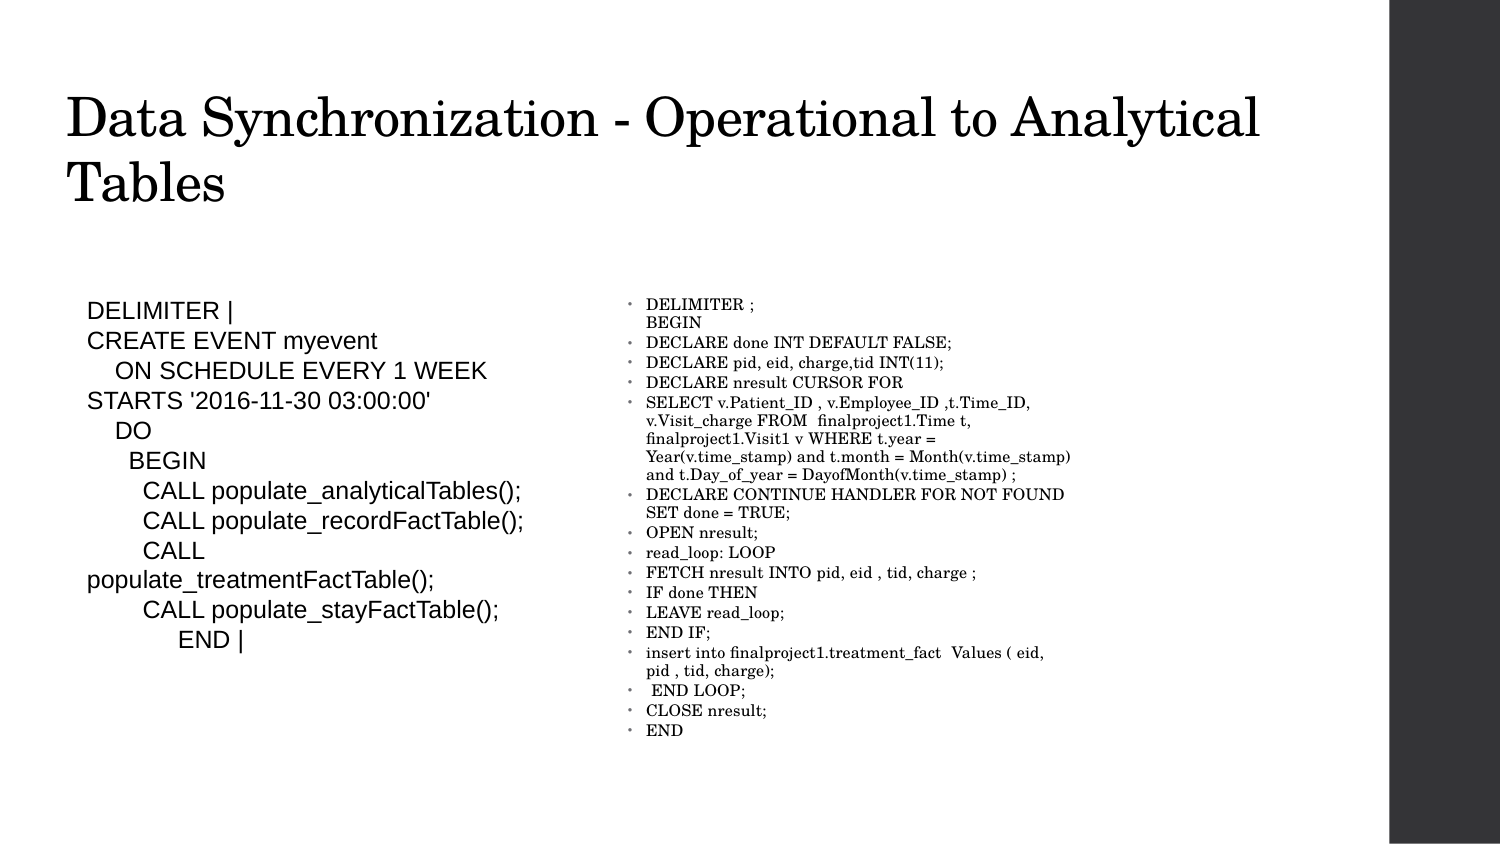

# Data Synchronization - Operational to Analytical Tables

DELIMITER ;
BEGIN
DECLARE done INT DEFAULT FALSE;
DECLARE pid, eid, charge,tid INT(11);
DECLARE nresult CURSOR FOR
SELECT v.Patient_ID , v.Employee_ID ,t.Time_ID, v.Visit_charge FROM  finalproject1.Time t, finalproject1.Visit1 v WHERE t.year = Year(v.time_stamp) and t.month = Month(v.time_stamp) and t.Day_of_year = DayofMonth(v.time_stamp) ;
DECLARE CONTINUE HANDLER FOR NOT FOUND SET done = TRUE;
OPEN nresult;
read_loop: LOOP
FETCH nresult INTO pid, eid , tid, charge ;
IF done THEN
LEAVE read_loop;
END IF;
insert into finalproject1.treatment_fact  Values ( eid, pid , tid, charge);
 END LOOP;
CLOSE nresult;
END

DELIMITER |
CREATE EVENT myevent
    ON SCHEDULE EVERY 1 WEEK STARTS '2016-11-30 03:00:00'
    DO
      BEGIN
        CALL populate_analyticalTables();
        CALL populate_recordFactTable();
        CALL populate_treatmentFactTable();
        CALL populate_stayFactTable();
             END |